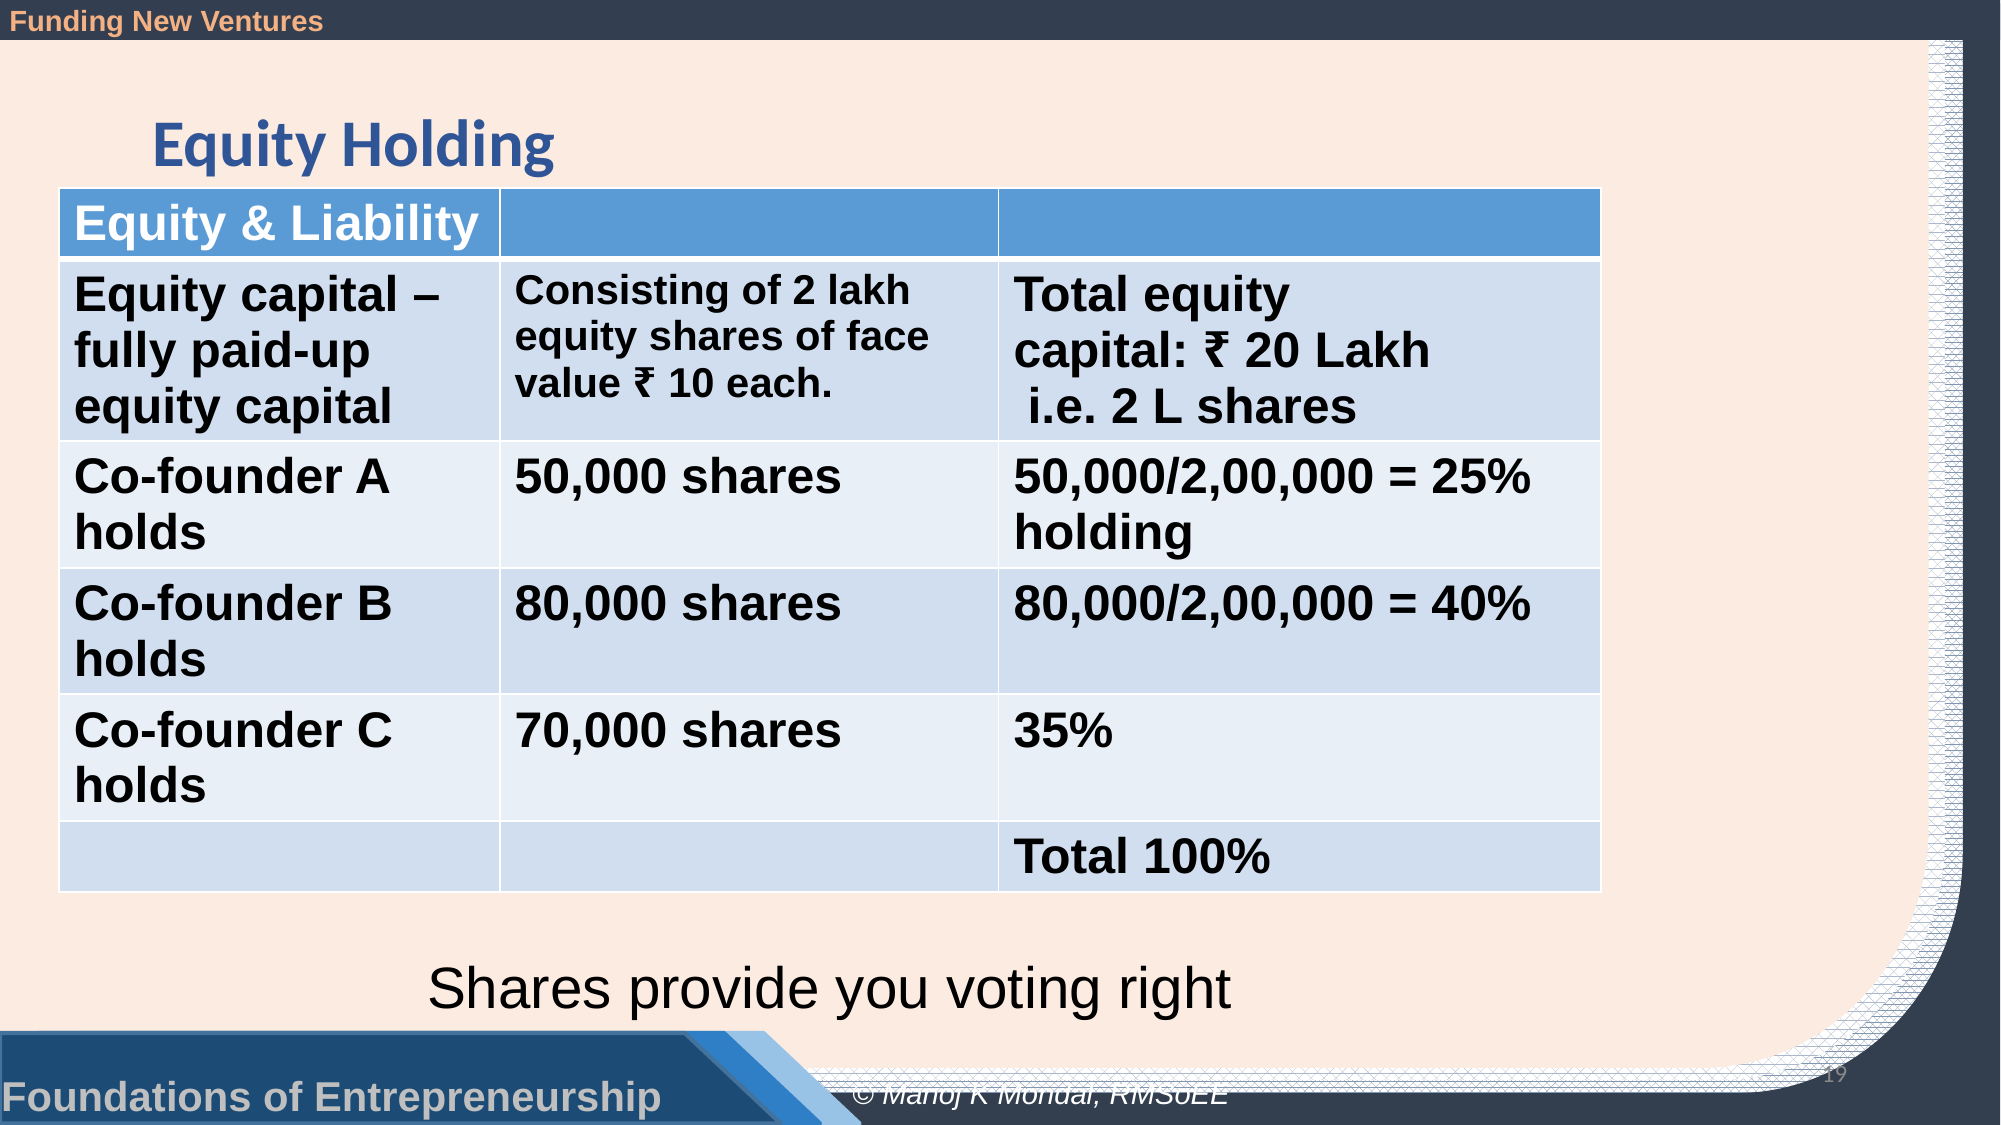

# Equity Holding
| Equity & Liability |  |  |
| --- | --- | --- |
| Equity capital – fully paid-up equity capital | Consisting of 2 lakh equity shares of face value ₹ 10 each. | Total equity capital: ₹ 20 Lakh i.e. 2 L shares |
| Co-founder A holds | 50,000 shares | 50,000/2,00,000 = 25% holding |
| Co-founder B holds | 80,000 shares | 80,000/2,00,000 = 40% |
| Co-founder C holds | 70,000 shares | 35% |
|  |  | Total 100% |
Shares provide you voting right
19